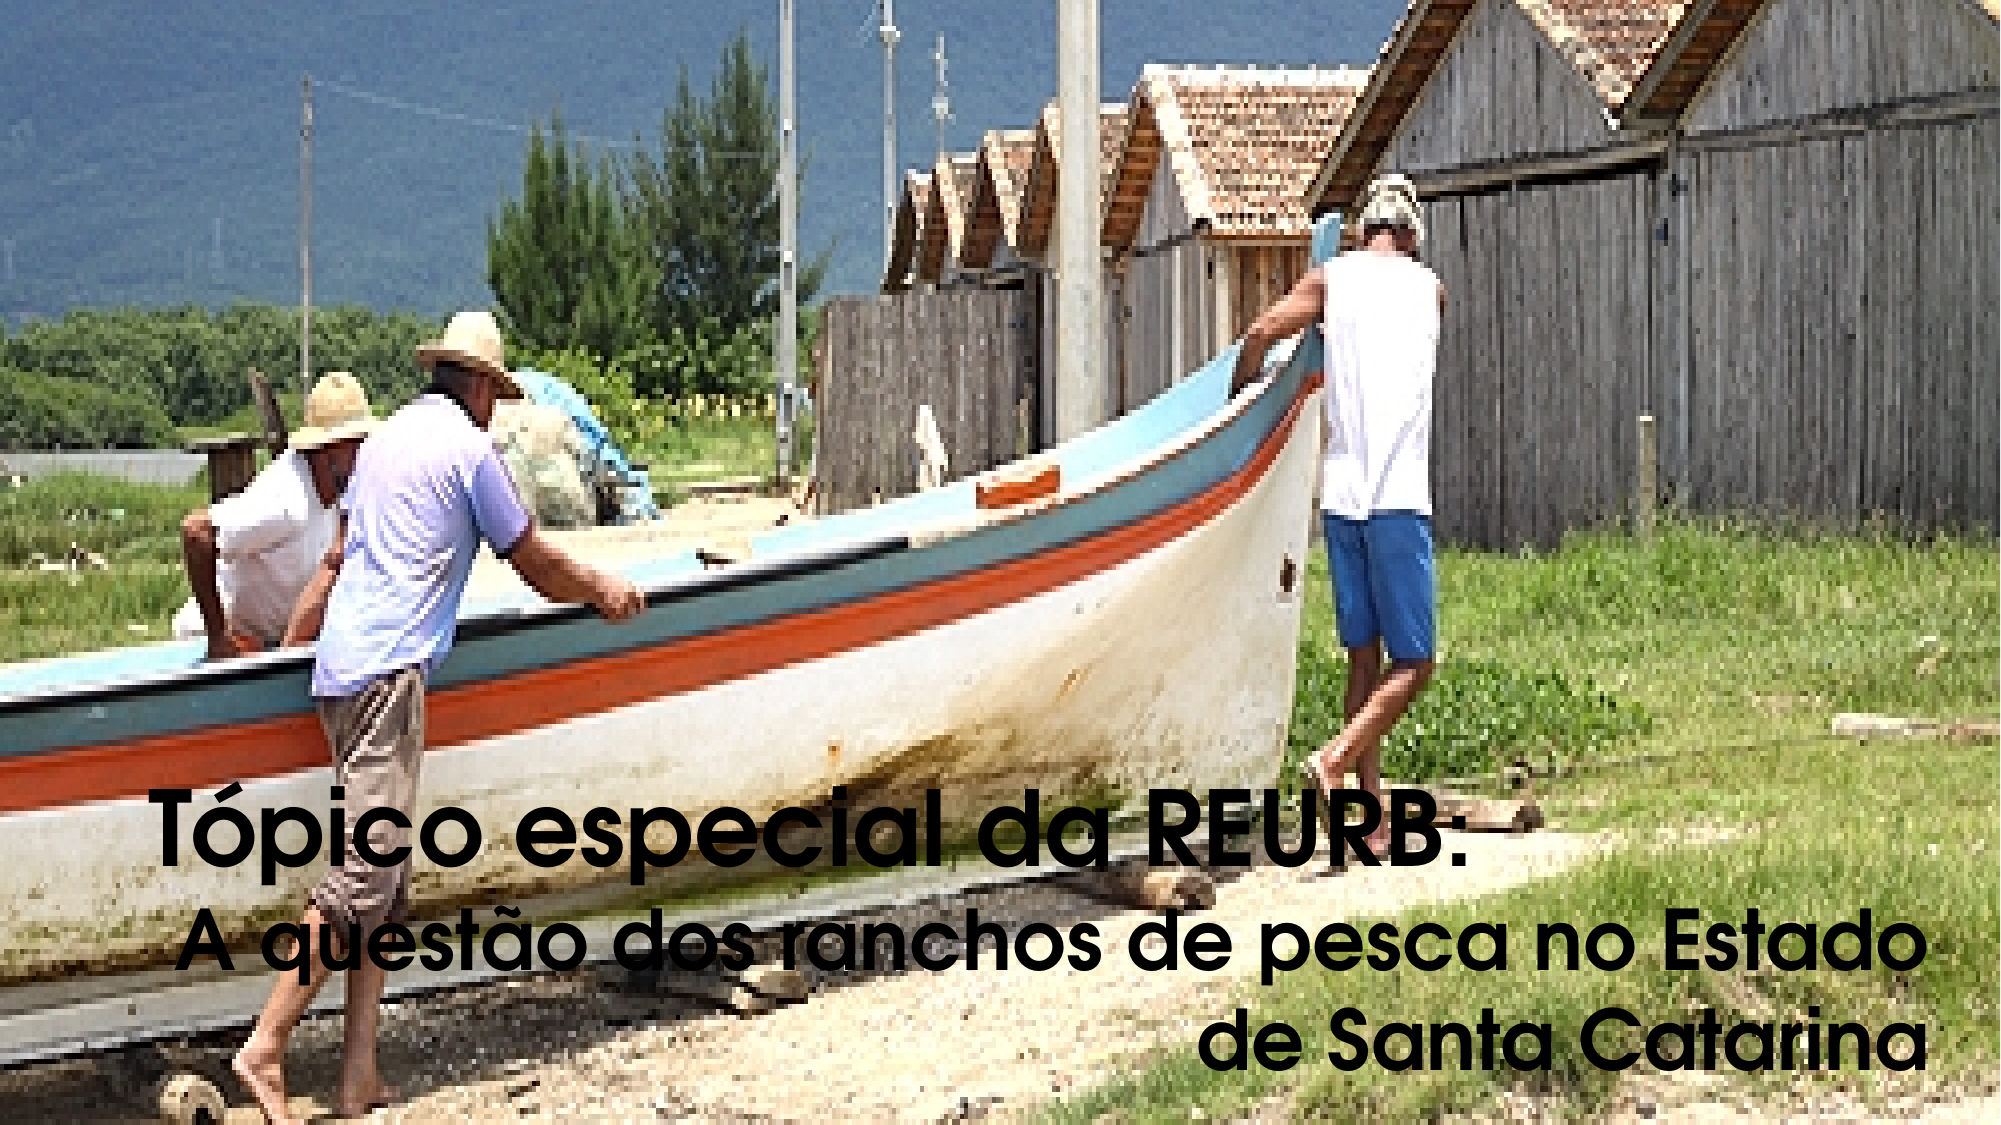

Tópico especial da REURB:
A questão dos ranchos de pesca no Estado de Santa Catarina